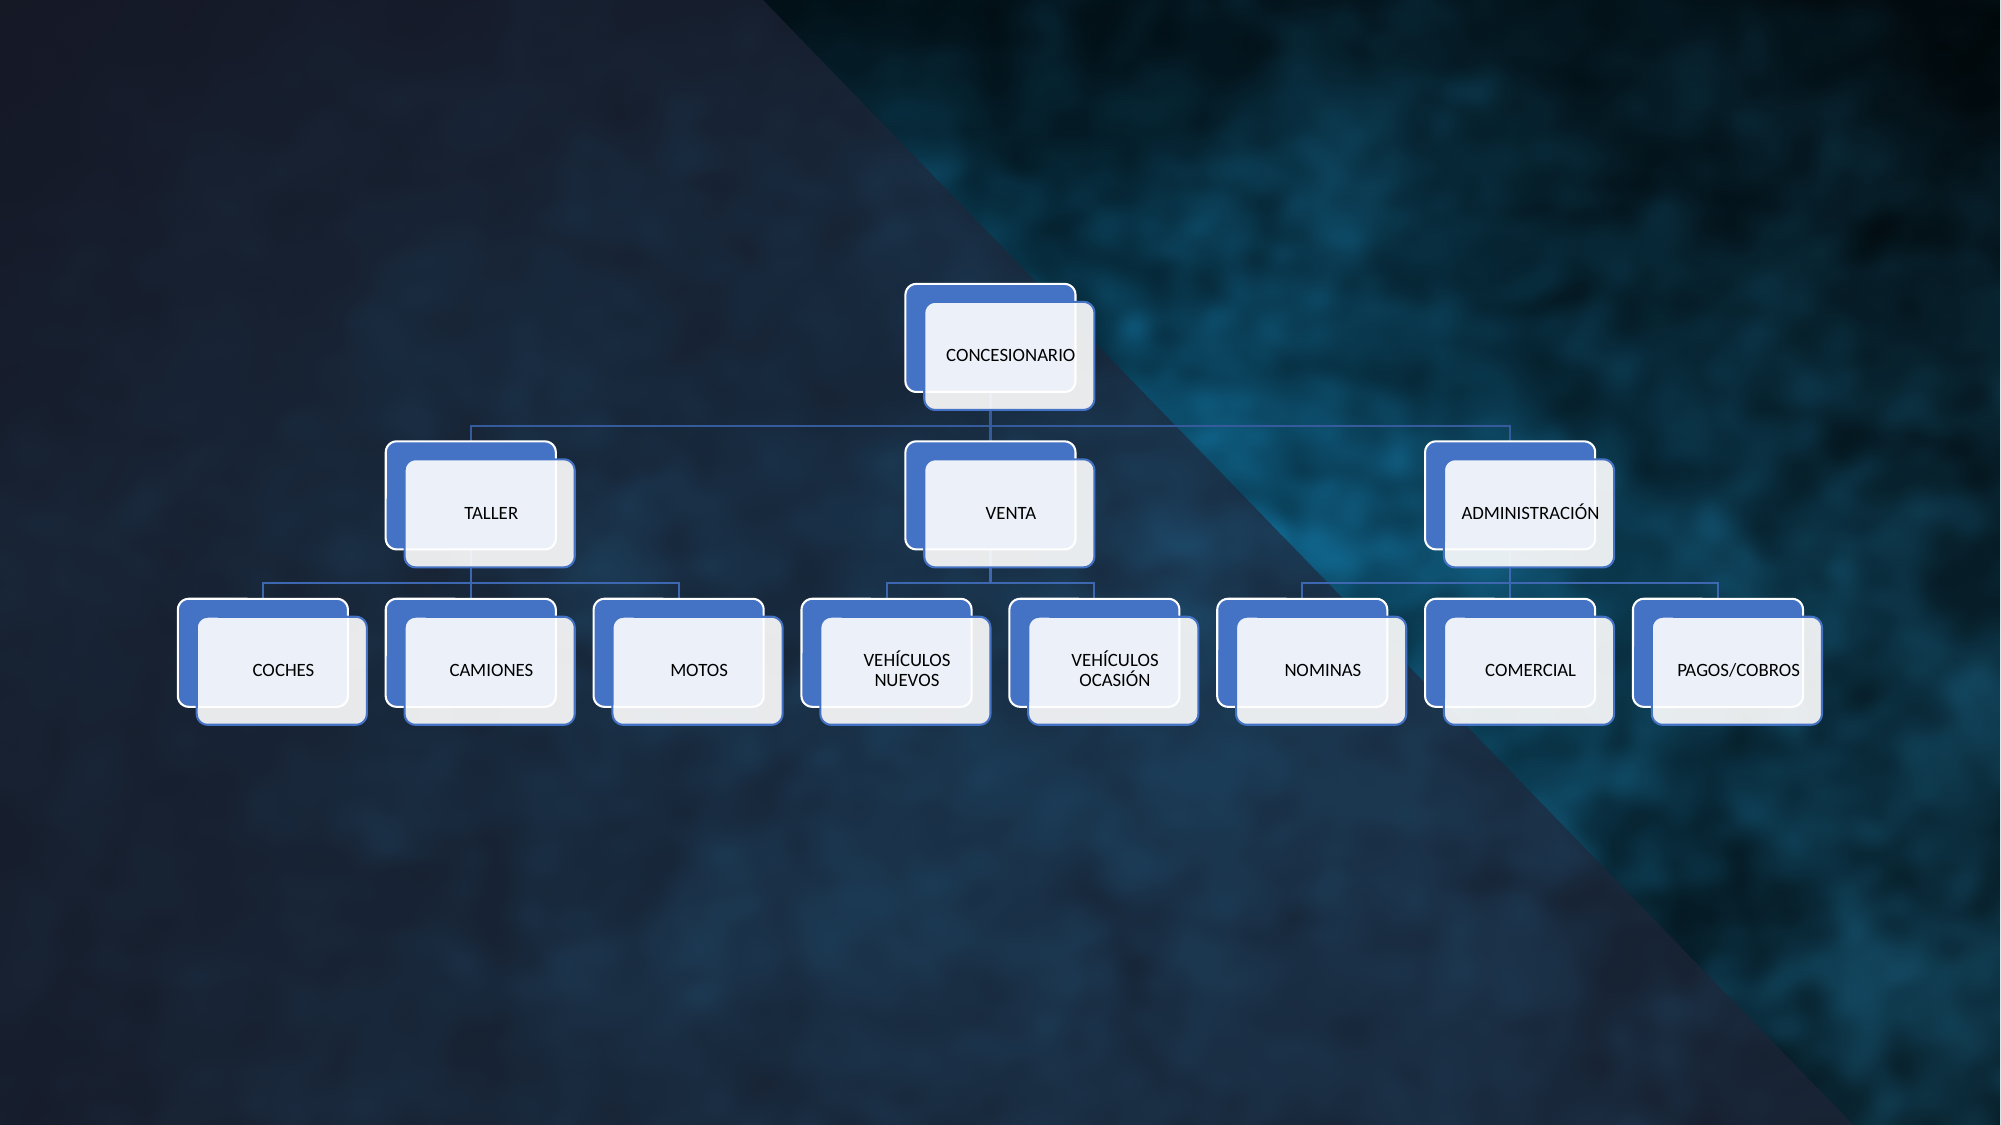

CONCESIONARIO
TALLER
COCHES
CAMIONES
MOTOS
VENTA
VEHÍCULOS NUEVOS
VEHÍCULOS OCASIÓN
ADMINISTRACIÓN
NOMINAS
COMERCIAL
PAGOS/COBROS